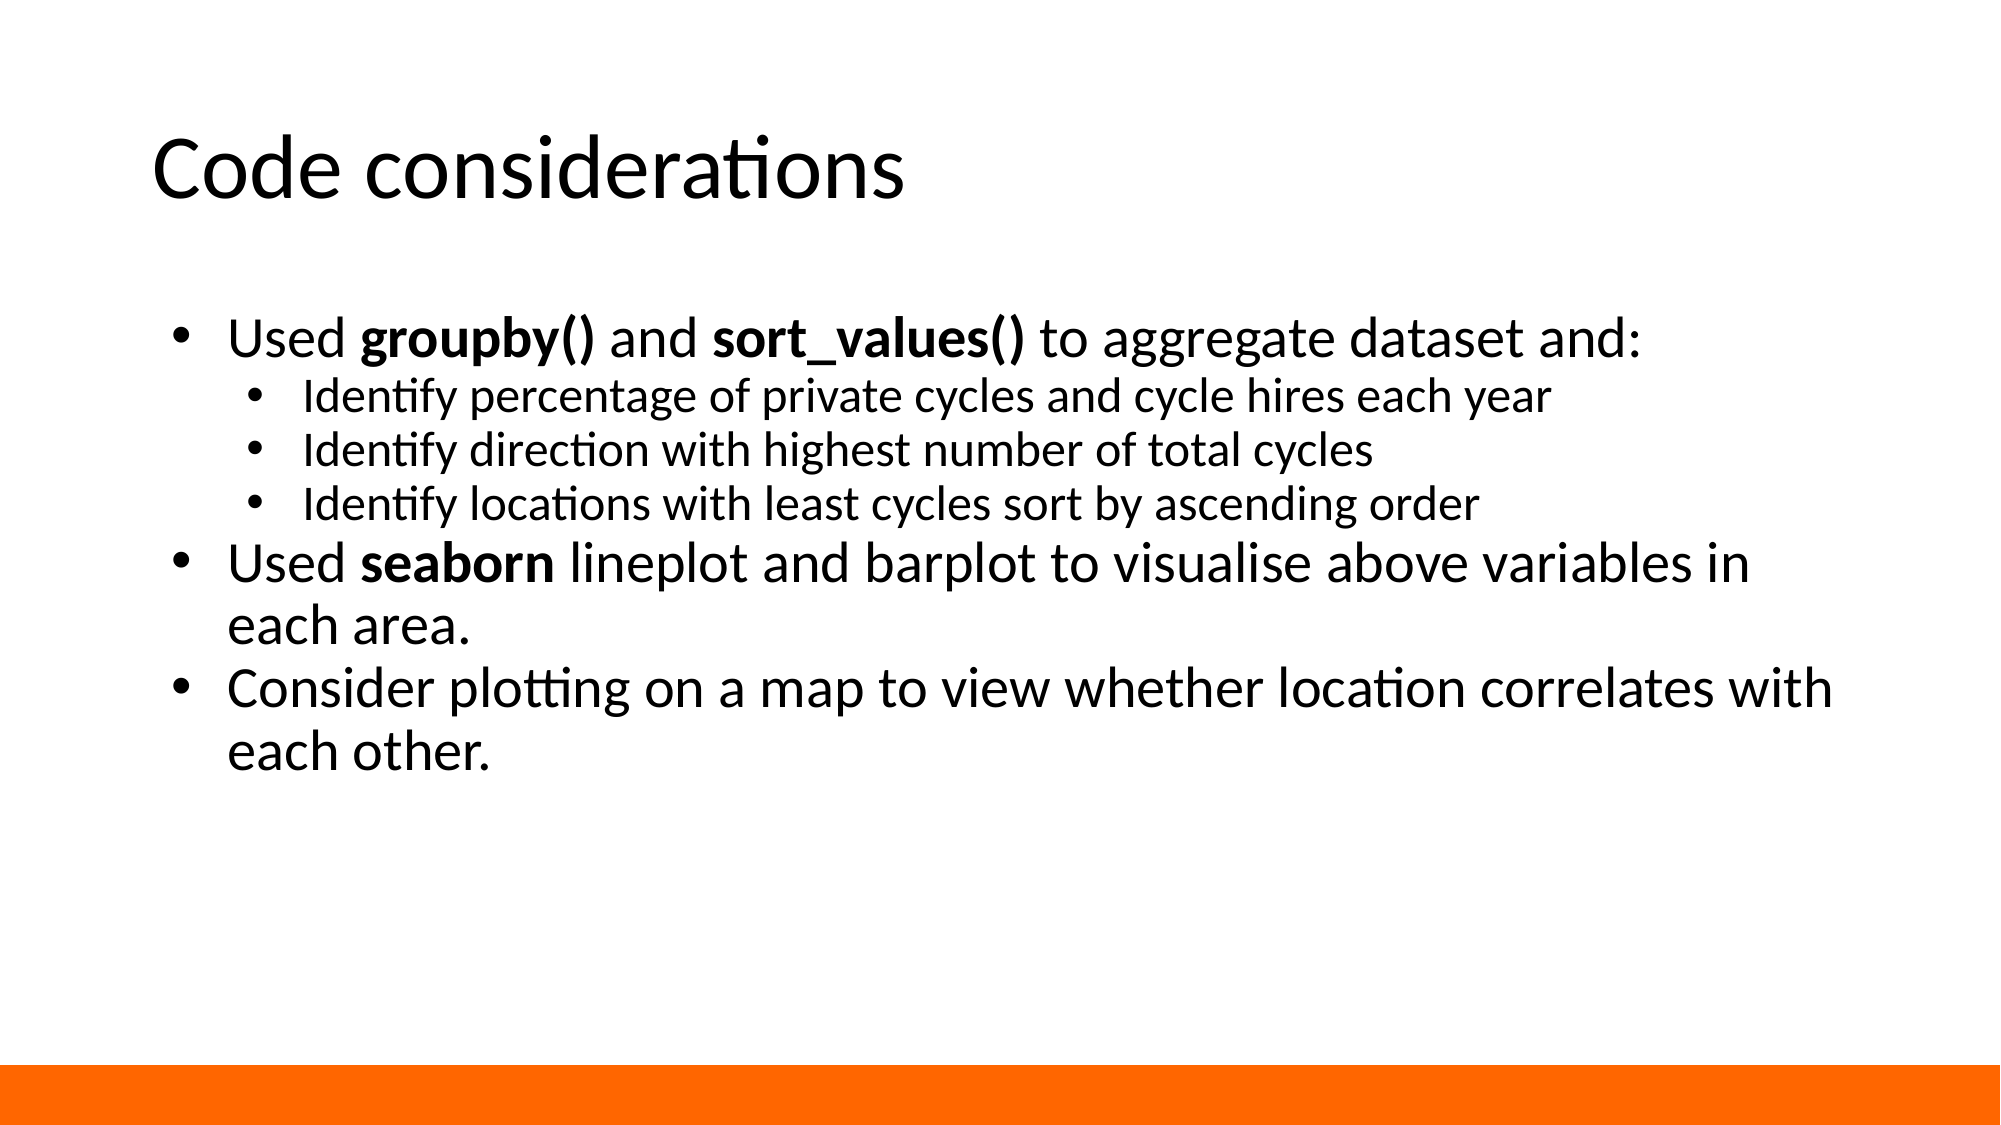

# Code considerations
Used groupby() and sort_values() to aggregate dataset and:
Identify percentage of private cycles and cycle hires each year
Identify direction with highest number of total cycles
Identify locations with least cycles sort by ascending order
Used seaborn lineplot and barplot to visualise above variables in each area.
Consider plotting on a map to view whether location correlates with each other.